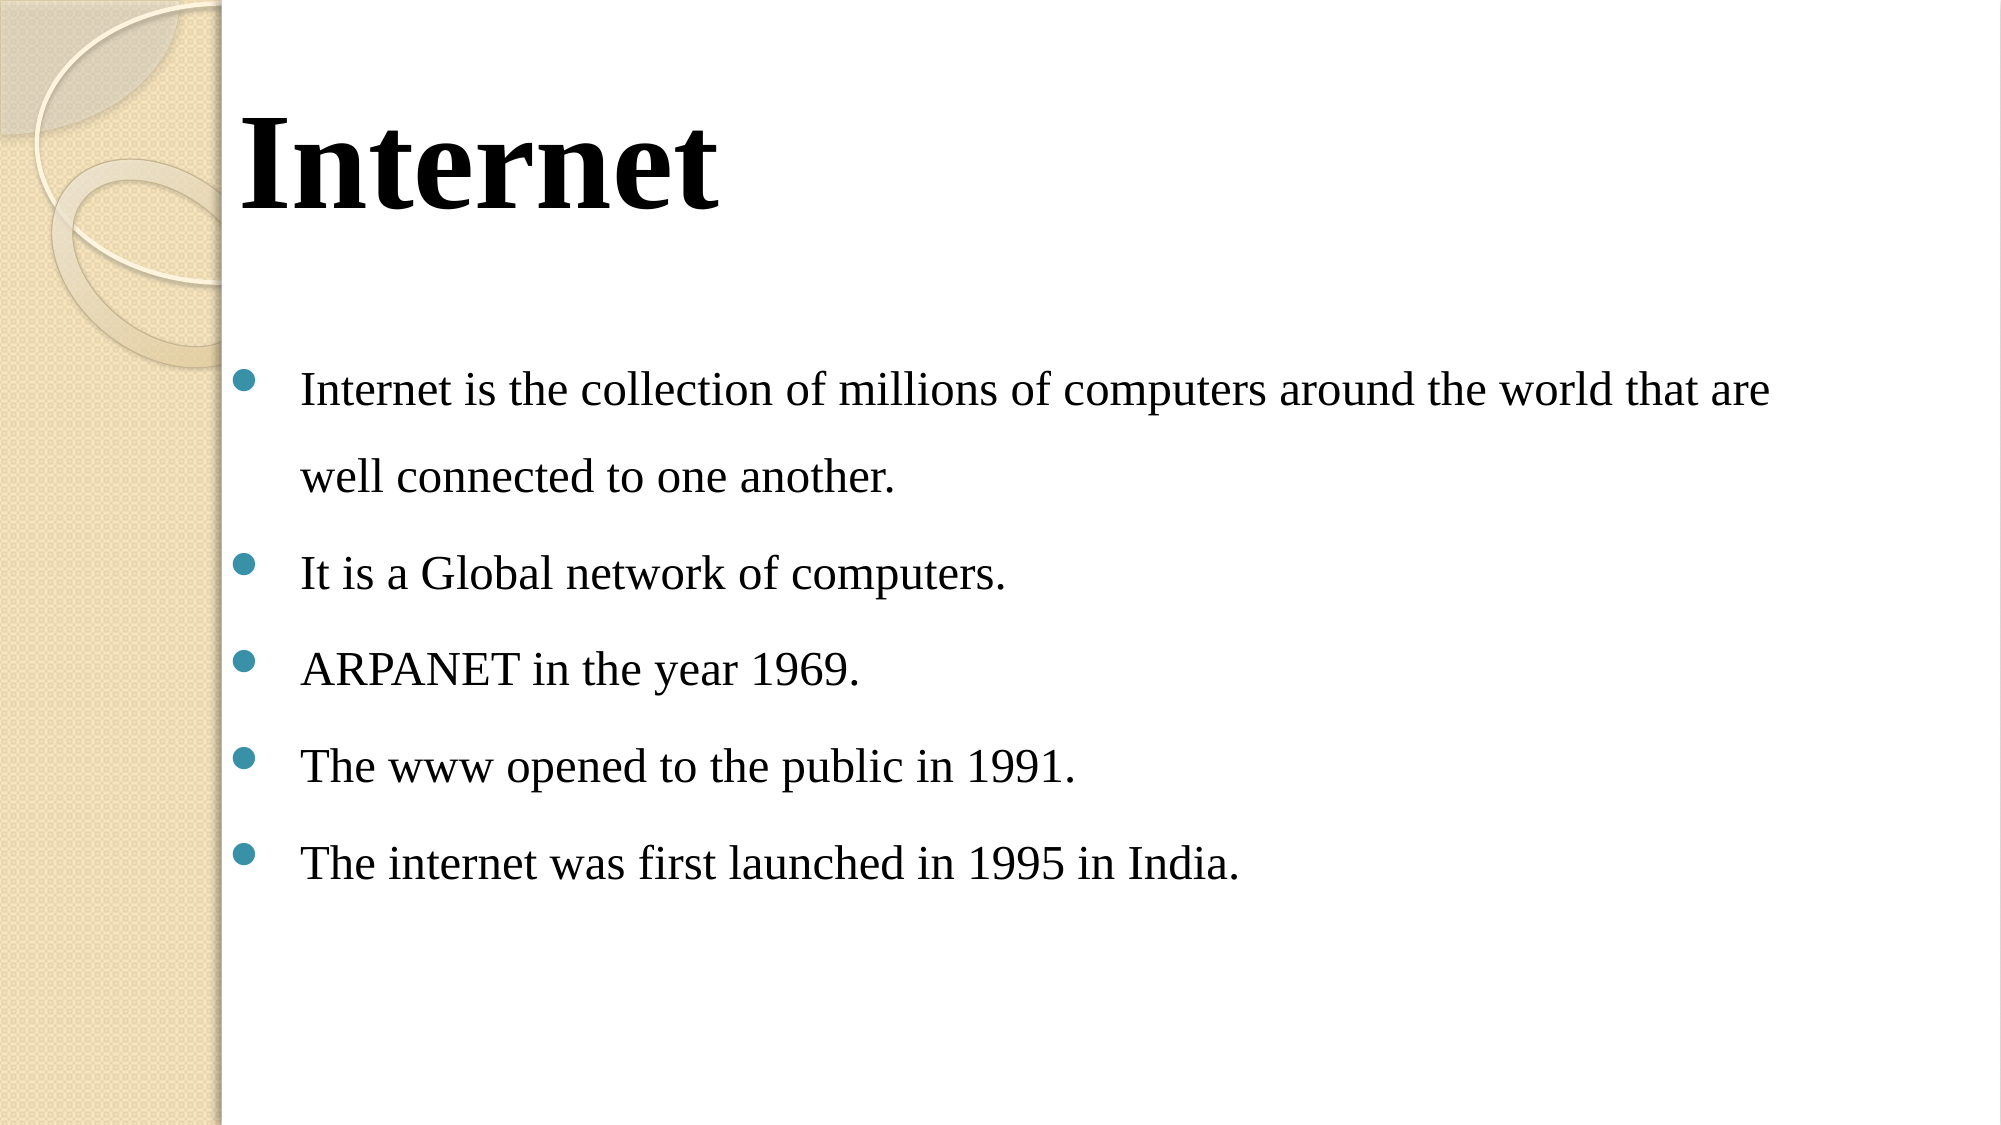

Internet
Internet is the collection of millions of computers around the world that are well connected to one another.
It is a Global network of computers.
ARPANET in the year 1969.
The www opened to the public in 1991.
The internet was first launched in 1995 in India.